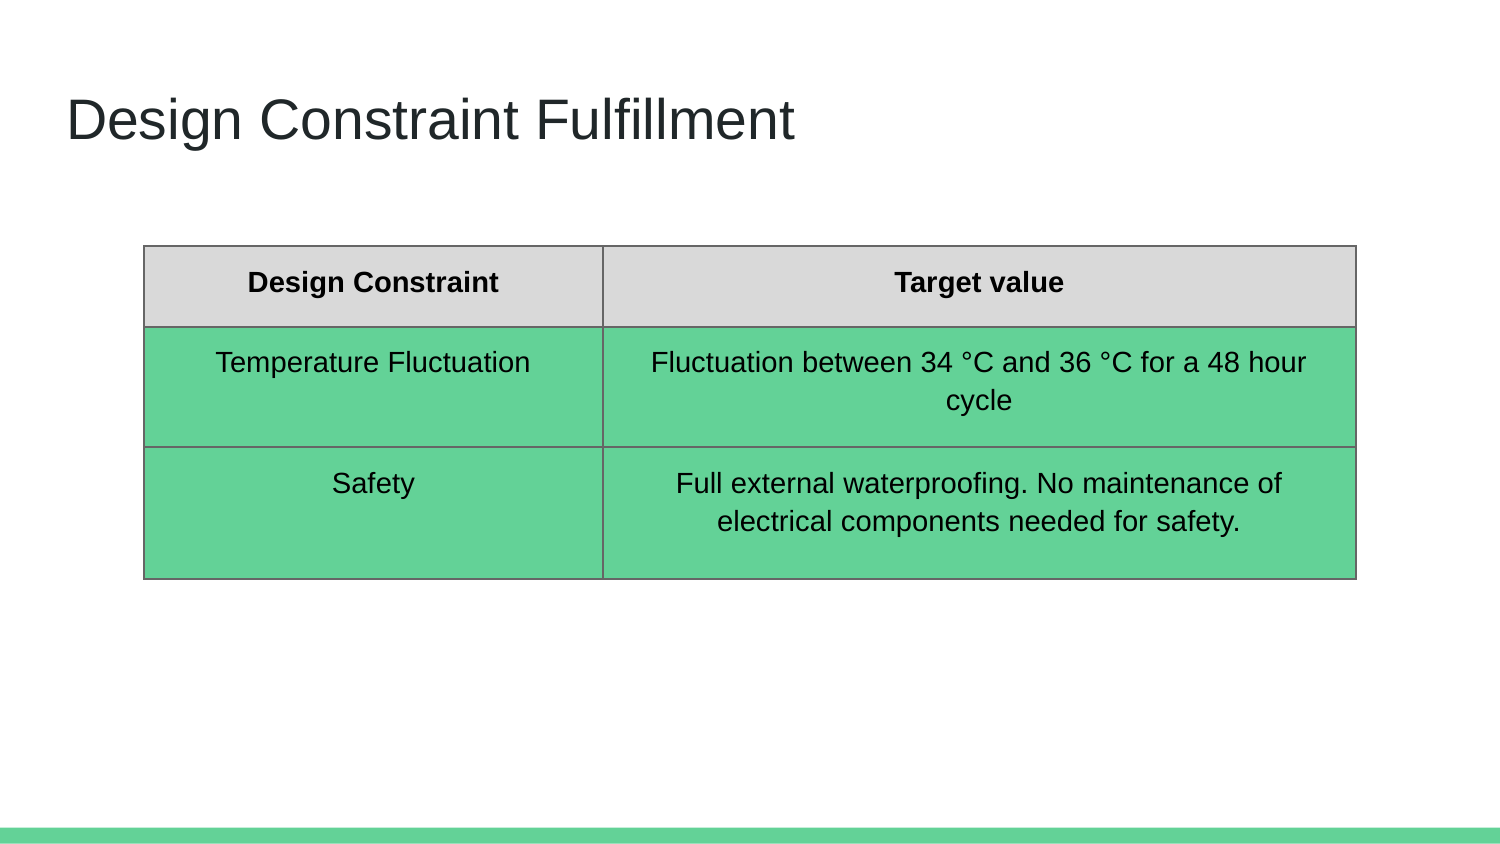

# Design Constraint Fulfillment
| Design Constraint | Target value |
| --- | --- |
| Temperature Fluctuation | Fluctuation between 34 °C and 36 °C for a 48 hour cycle |
| Safety | Full external waterproofing. No maintenance of electrical components needed for safety. |